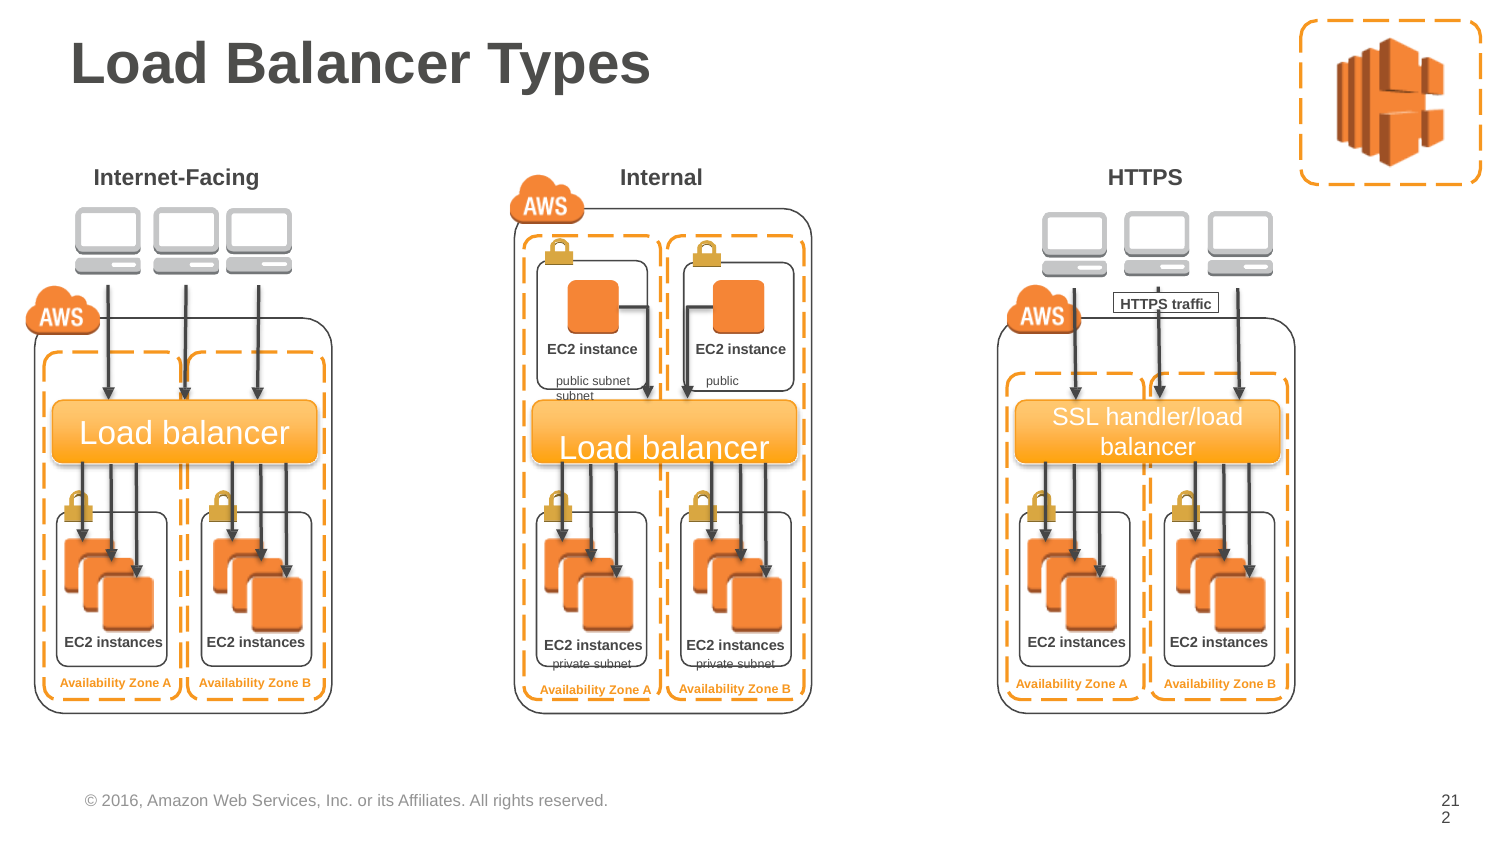

# Load Balancer Types
Internet-Facing
Internal
HTTPS

HTTPS traffic
EC2 instance
EC2 instance
public subnet	public subnet

Load balancer

SSL handler/load
balancer
Load balancer

EC2 instances
EC2 instances
EC2 instances
private subnet

Availability Zone A
EC2 instances
private subnet
Availability Zone B
EC2 instances
EC2 instances
Availability Zone A
Availability Zone B
Availability Zone B
Availability Zone A
© 2016, Amazon Web Services, Inc. or its Affiliates. All rights reserved.
212